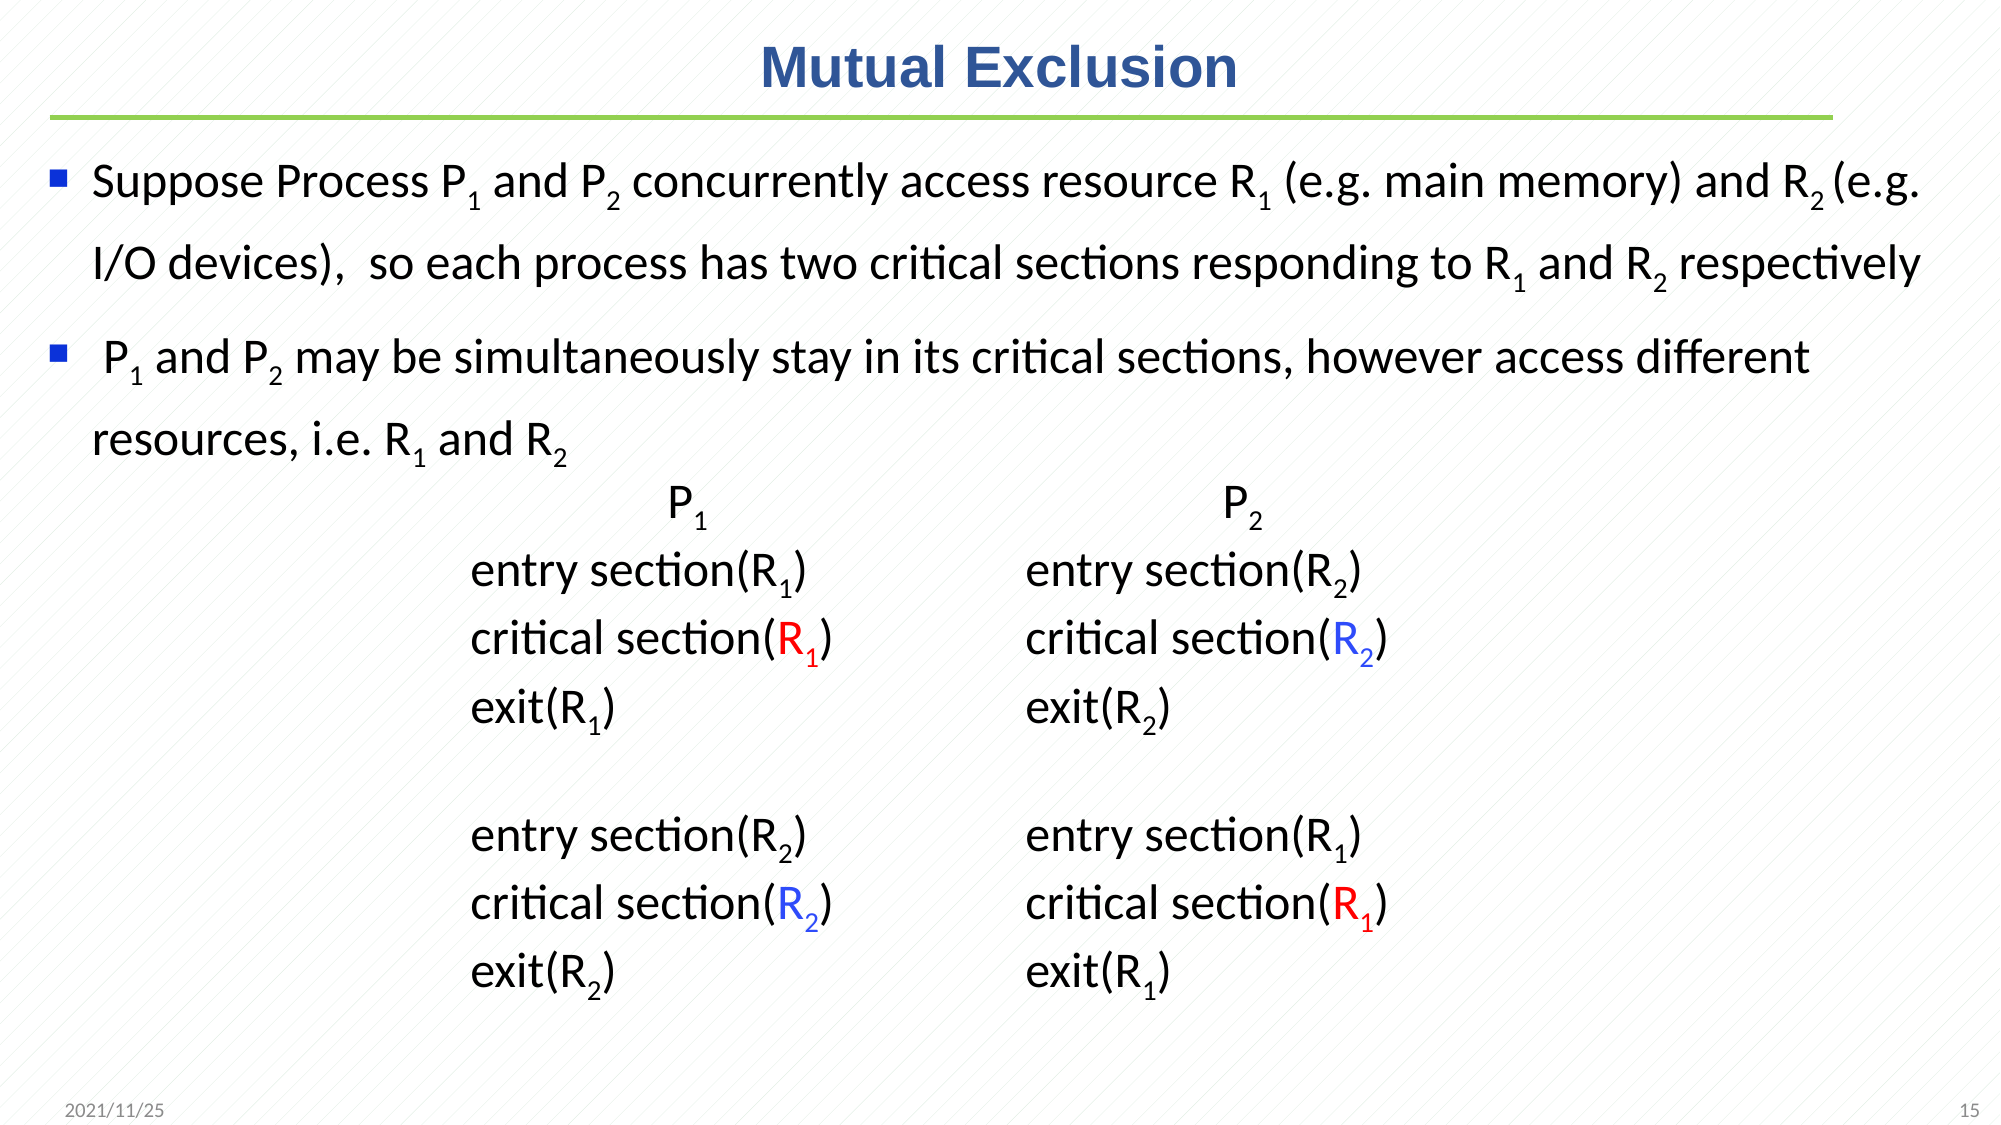

# Mutual Exclusion
Suppose Process P1 and P2 concurrently access resource R1 (e.g. main memory) and R2 (e.g. I/O devices),  so each process has two critical sections responding to R1 and R2 respectively
 P1 and P2 may be simultaneously stay in its critical sections, however access different resources, i.e. R1 and R2

P1
entry section(R1)
critical section(R1)
exit(R1)

entry section(R2)
critical section(R2)
exit(R2)
P2
entry section(R2)
critical section(R2)
exit(R2)

entry section(R1)
critical section(R1)
exit(R1)
15
2021/11/25